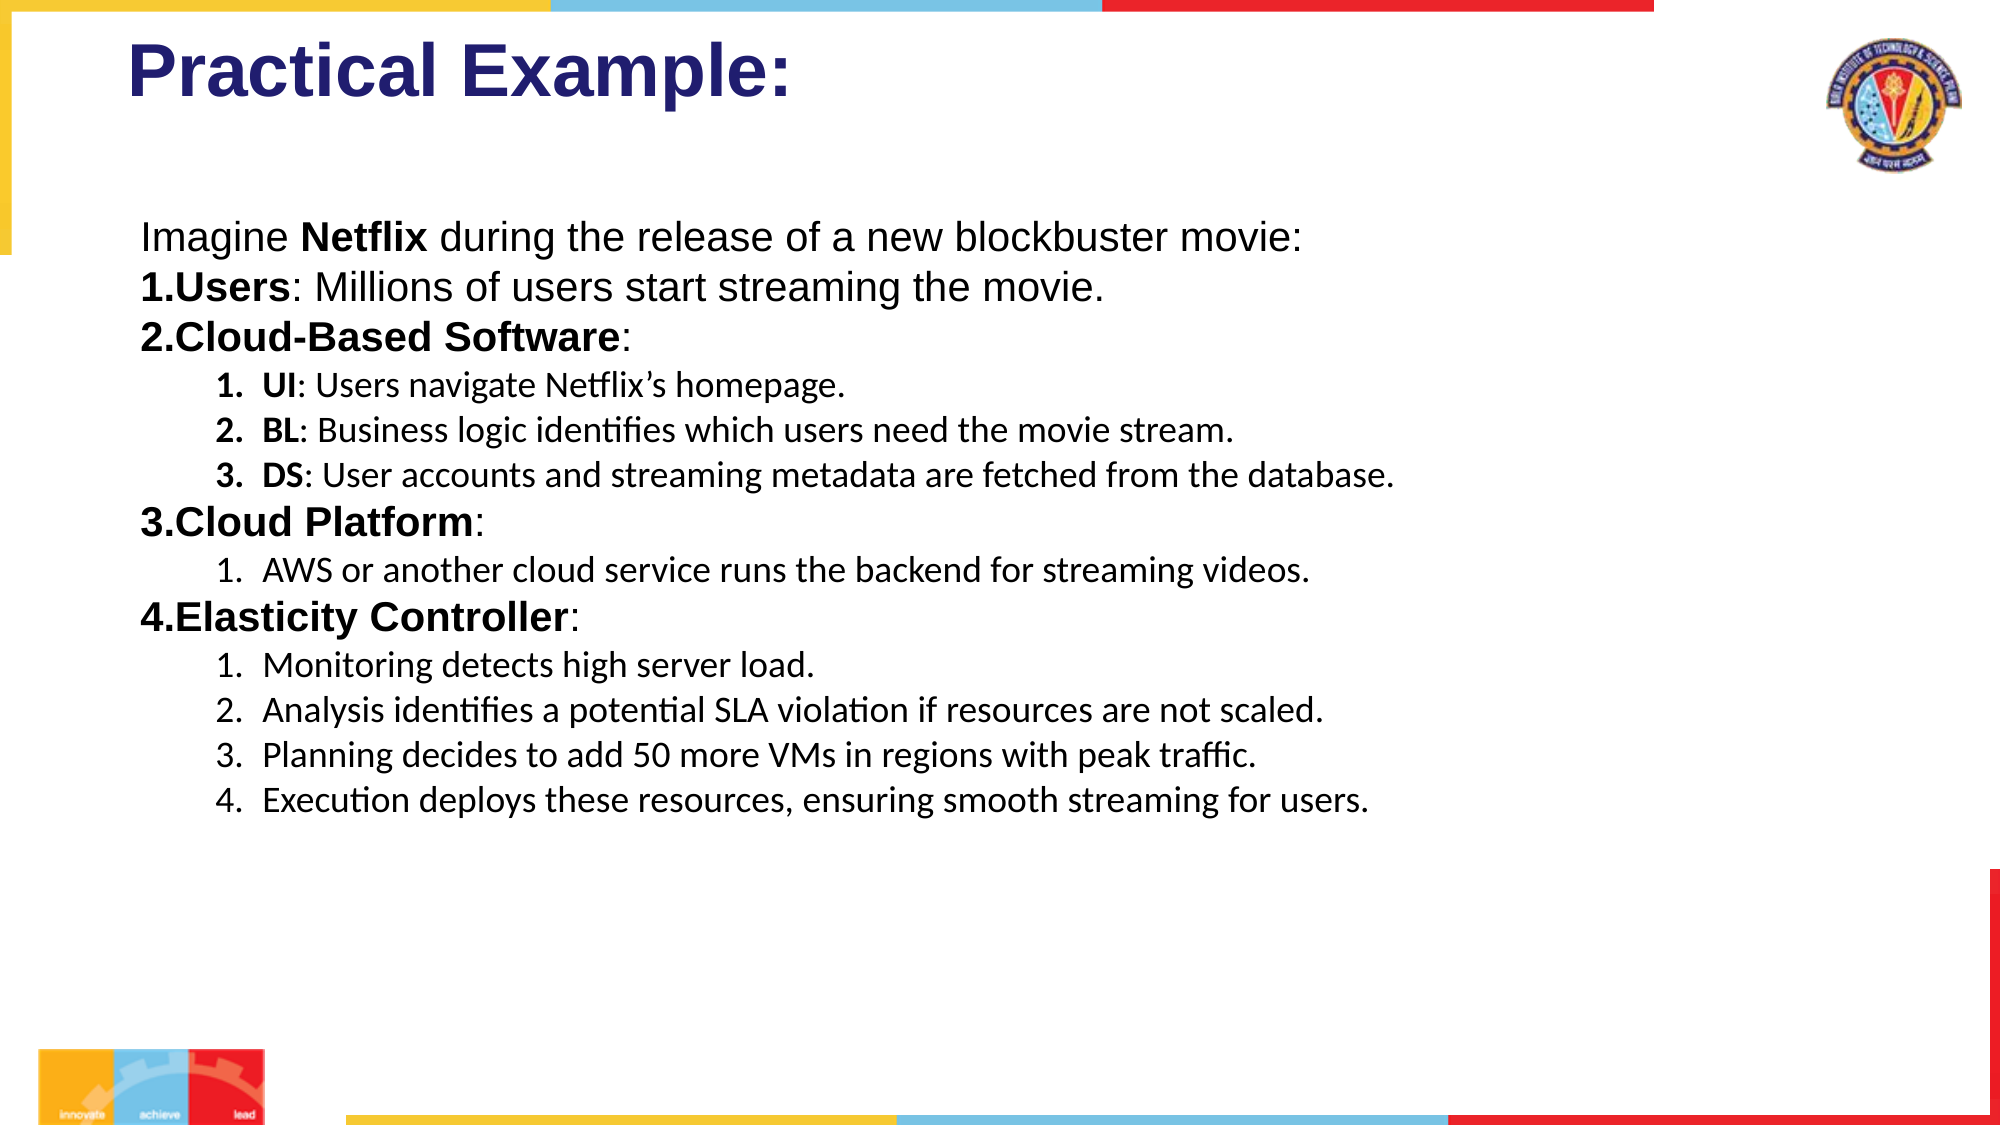

# Practical Example:
Imagine Netflix during the release of a new blockbuster movie:
Users: Millions of users start streaming the movie.
Cloud-Based Software:
UI: Users navigate Netflix’s homepage.
BL: Business logic identifies which users need the movie stream.
DS: User accounts and streaming metadata are fetched from the database.
Cloud Platform:
AWS or another cloud service runs the backend for streaming videos.
Elasticity Controller:
Monitoring detects high server load.
Analysis identifies a potential SLA violation if resources are not scaled.
Planning decides to add 50 more VMs in regions with peak traffic.
Execution deploys these resources, ensuring smooth streaming for users.